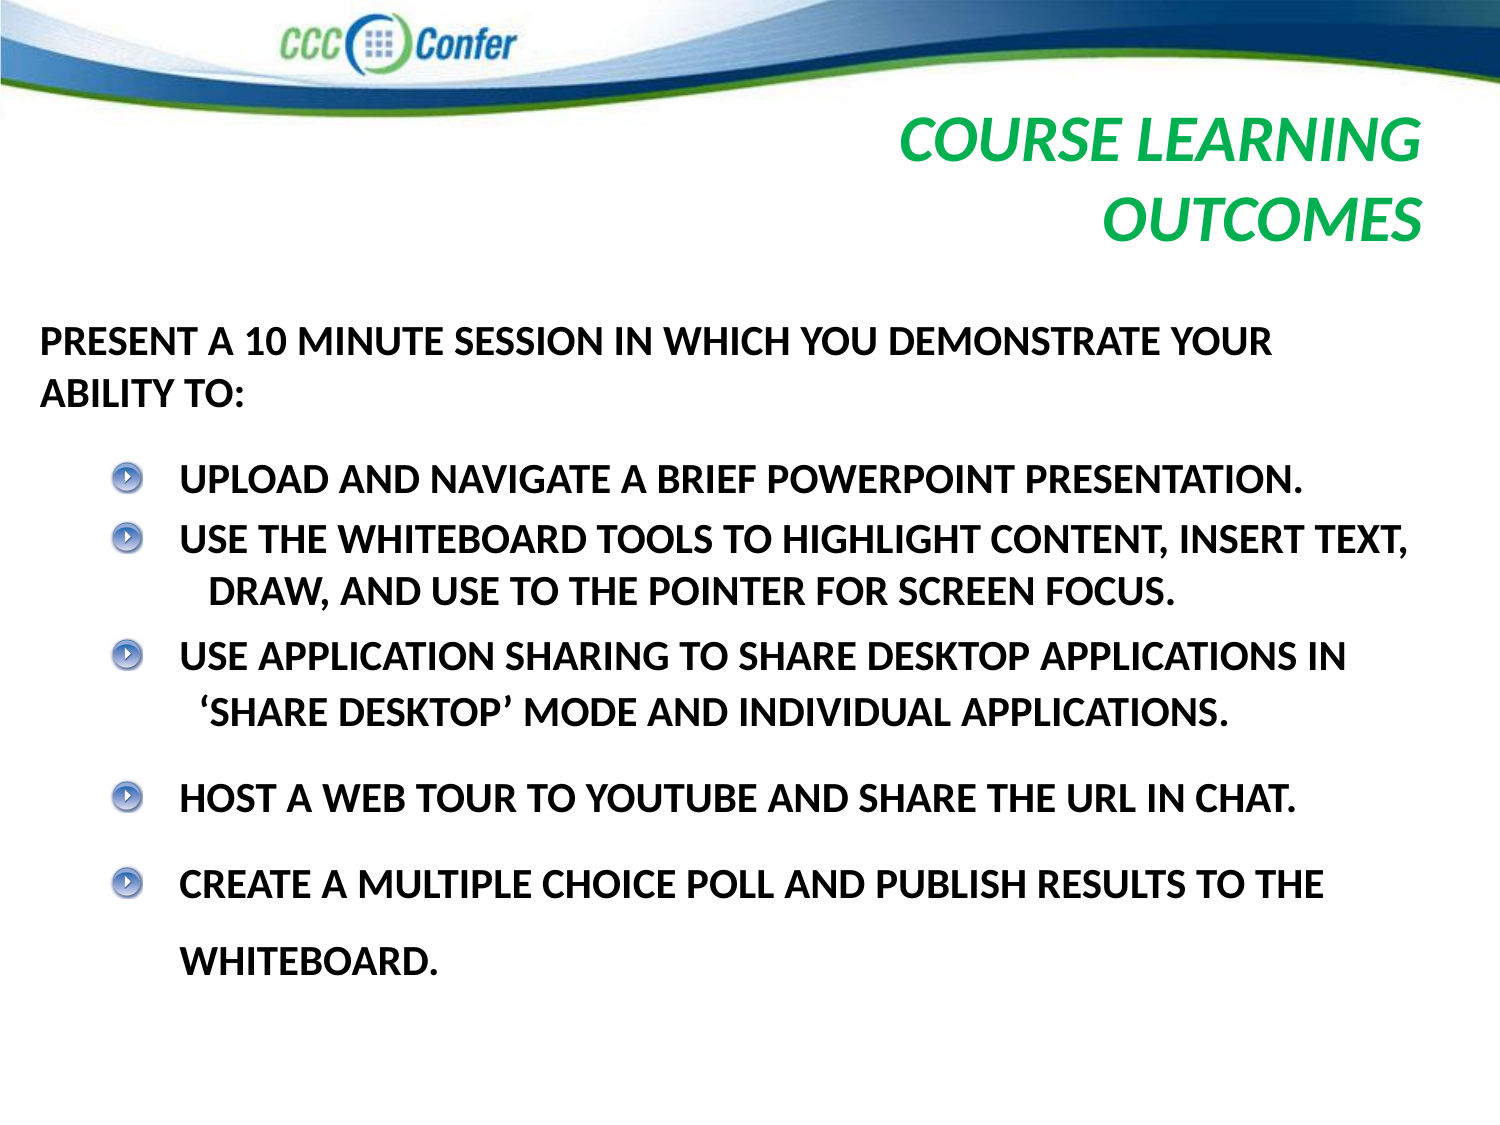

# Course Learning Outcomes

Present a 10 minute session in which you demonstrate your ability to:
Upload and navigate a brief PowerPoint presentation.
Use the Whiteboard tools to highlight content, insert text,    draw, and use to the pointer for screen focus.
Use Application Sharing to share desktop applications in         ‘Share desktop’ mode and individual applications.
Host a Web Tour to YouTube and share the URL in Chat.
Create a multiple choice Poll and publish results to the Whiteboard.